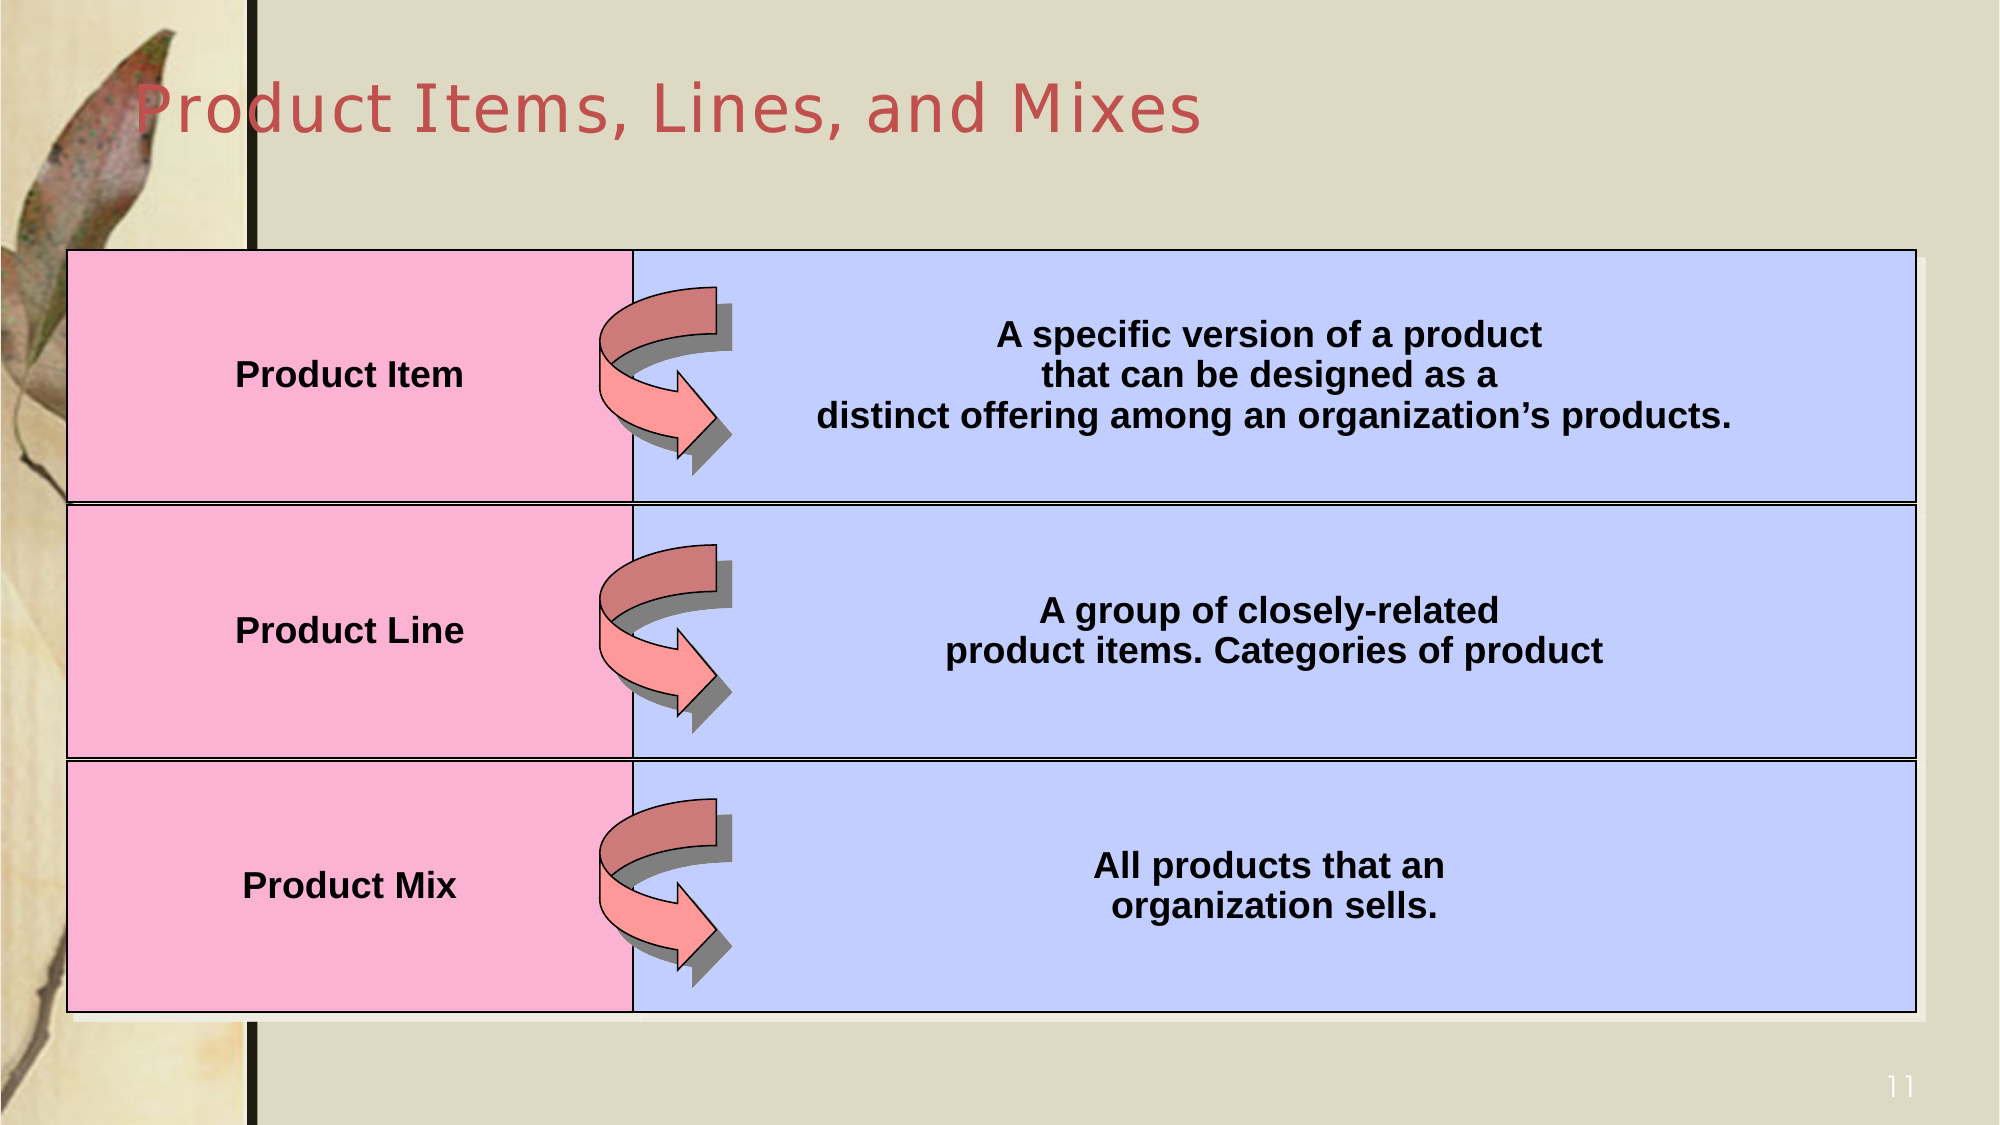

# Product Items, Lines, and Mixes
Product Item
Product Line
Product Mix
A specific version of a product
that can be designed as a
distinct offering among an organization’s products.
A group of closely-related
product items. Categories of product
All products that an
organization sells.

11